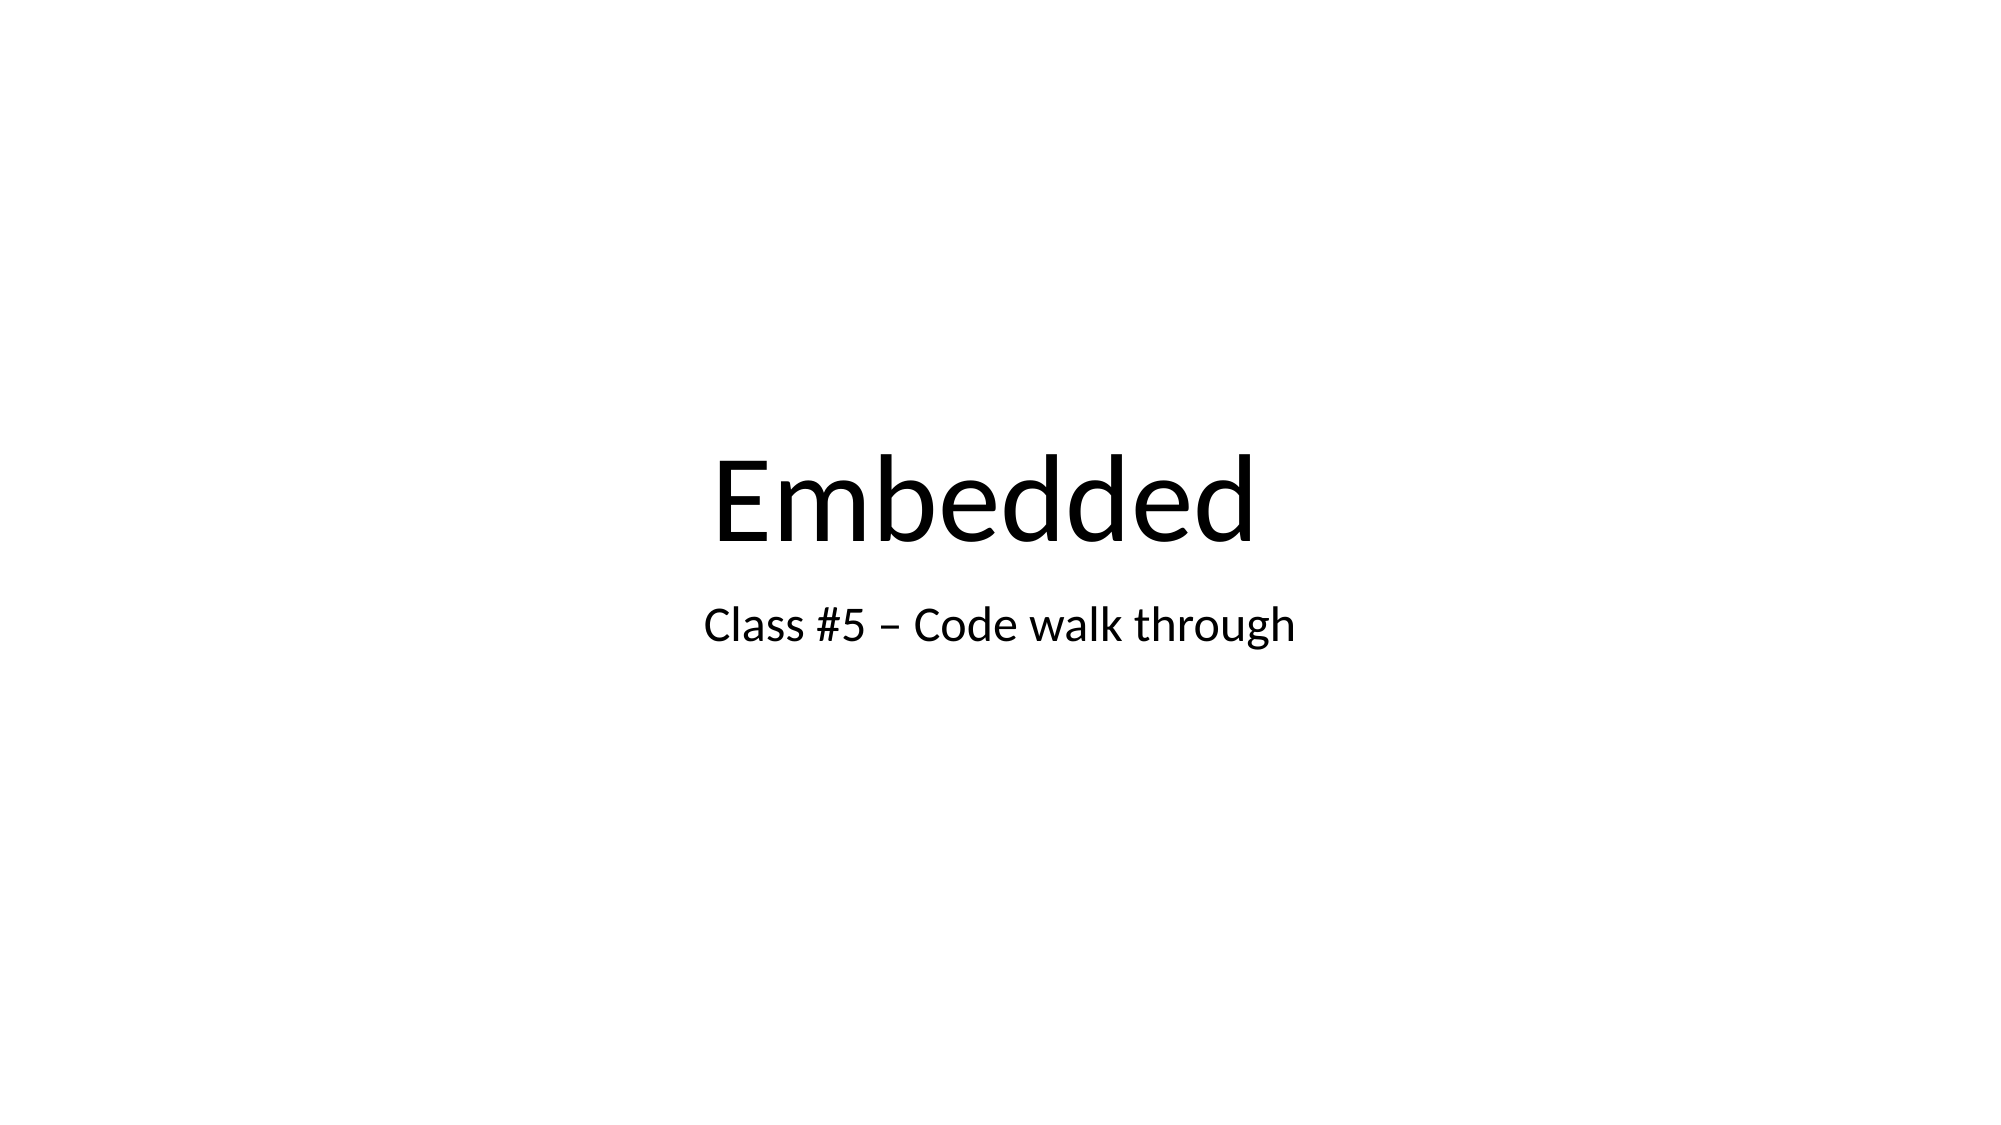

# Embedded
Class #5 – Code walk through